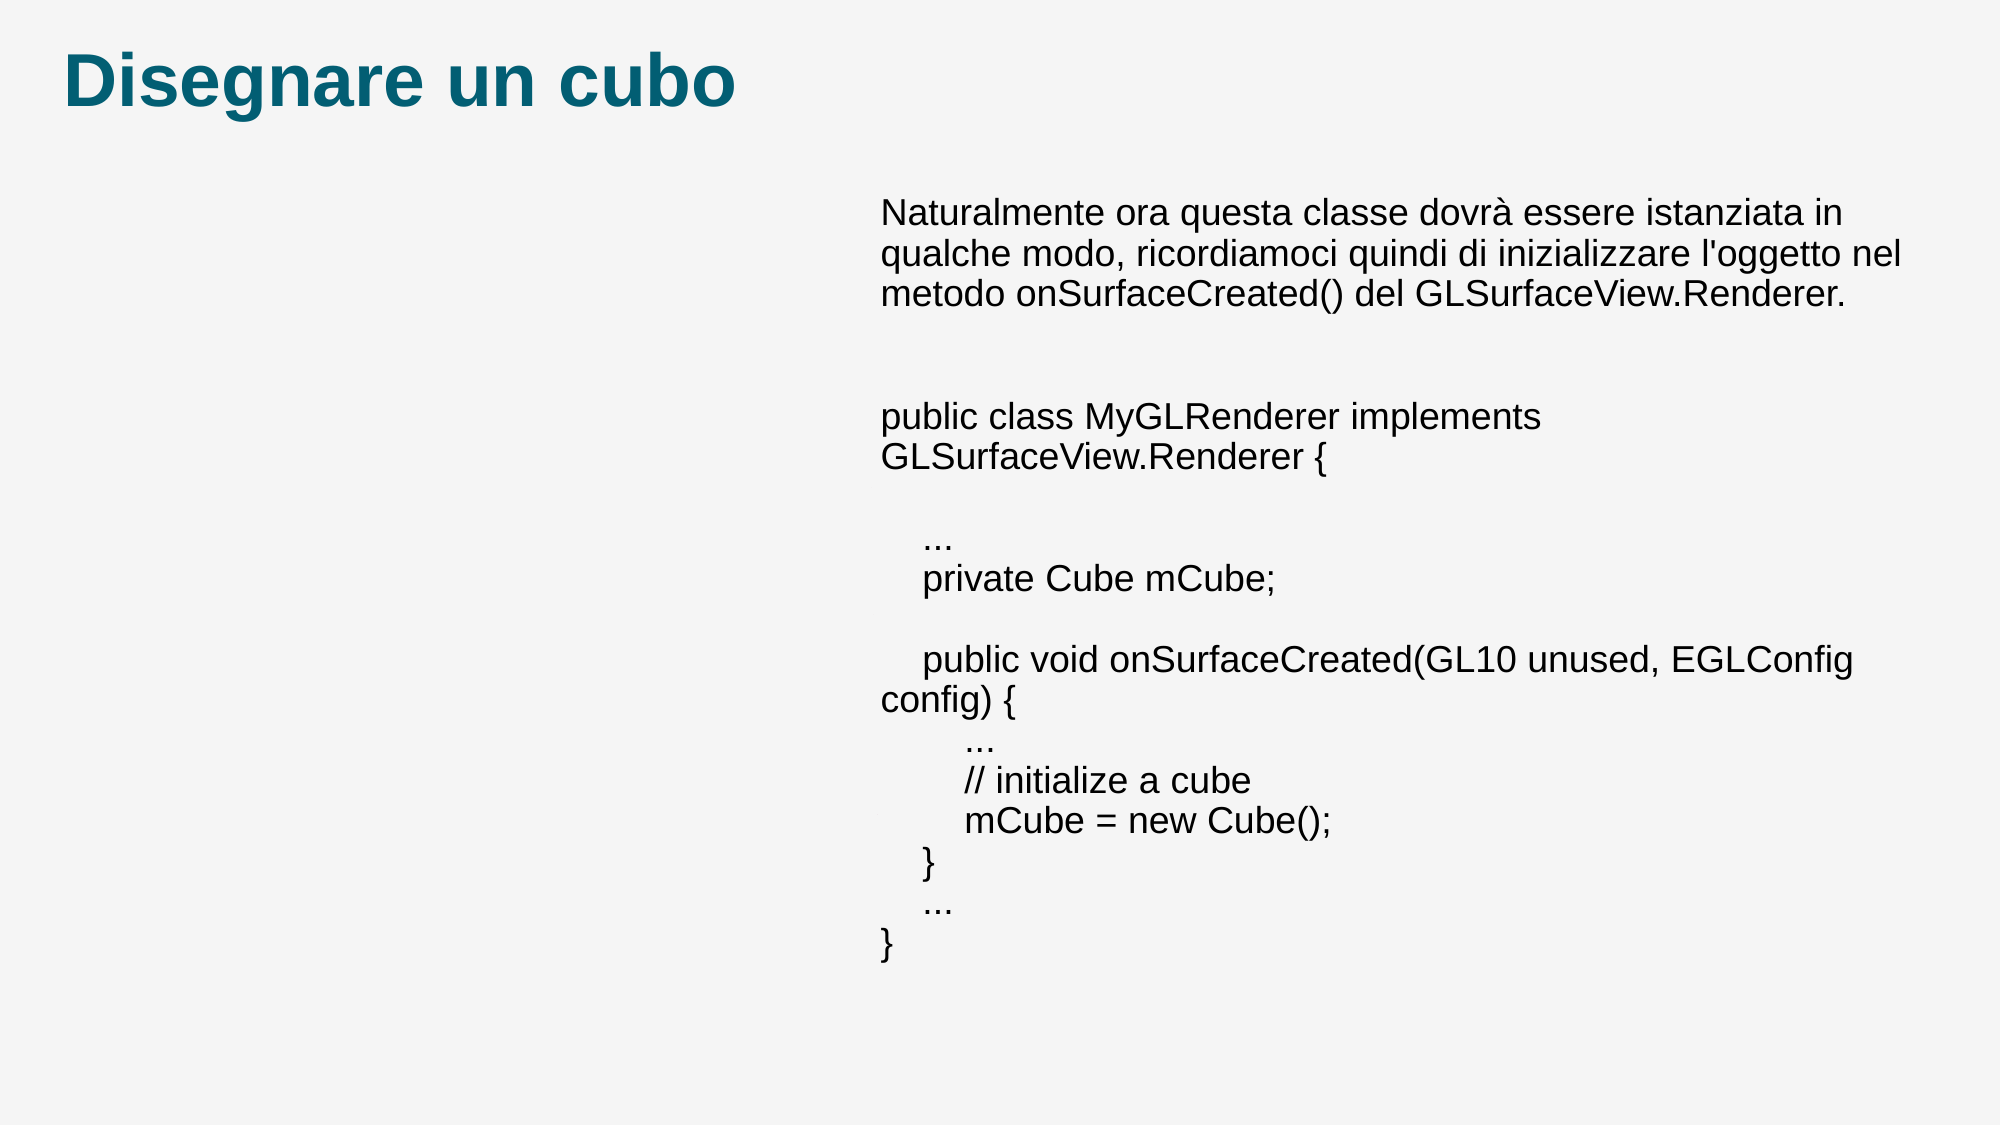

# Disegnare un cubo

Naturalmente ora questa classe dovrà essere istanziata in qualche modo, ricordiamoci quindi di inizializzare l'oggetto nel metodo onSurfaceCreated() del GLSurfaceView.Renderer.

public class MyGLRenderer implements GLSurfaceView.Renderer {
    ...
    private Cube mCube;
    public void onSurfaceCreated(GL10 unused, EGLConfig config) {
        ...
        // initialize a cube
        mCube = new Cube();
    }
    ...
}